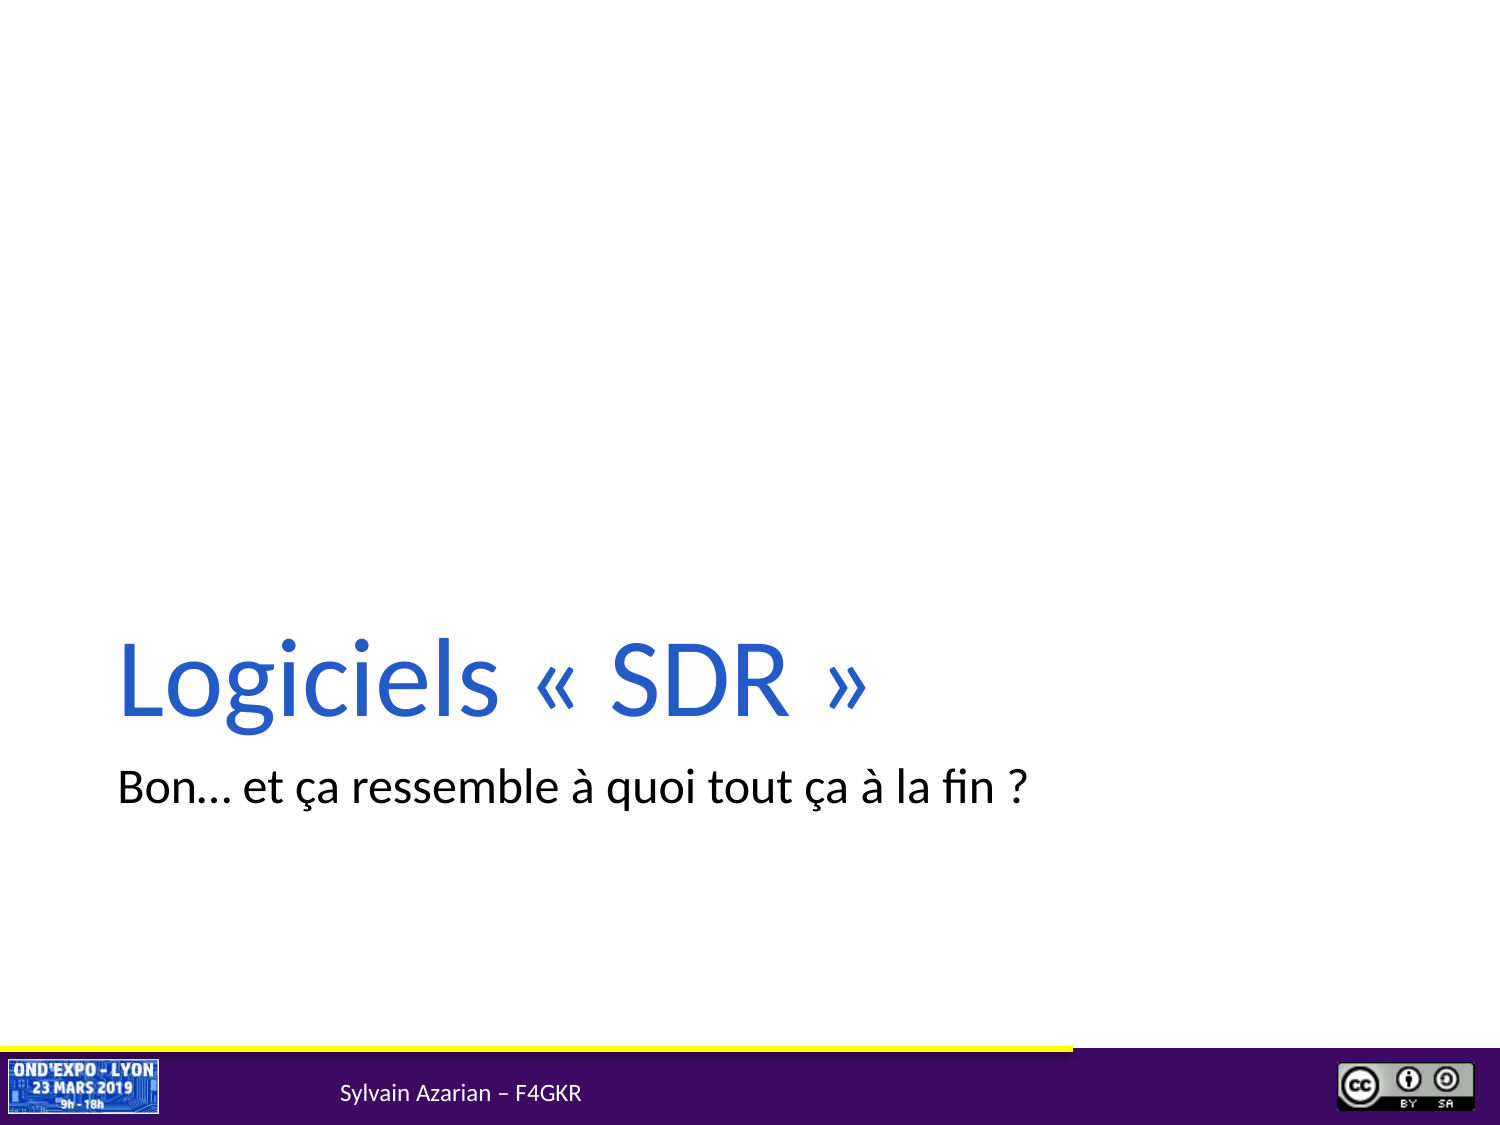

# Logiciels « SDR »
Bon… et ça ressemble à quoi tout ça à la fin ?